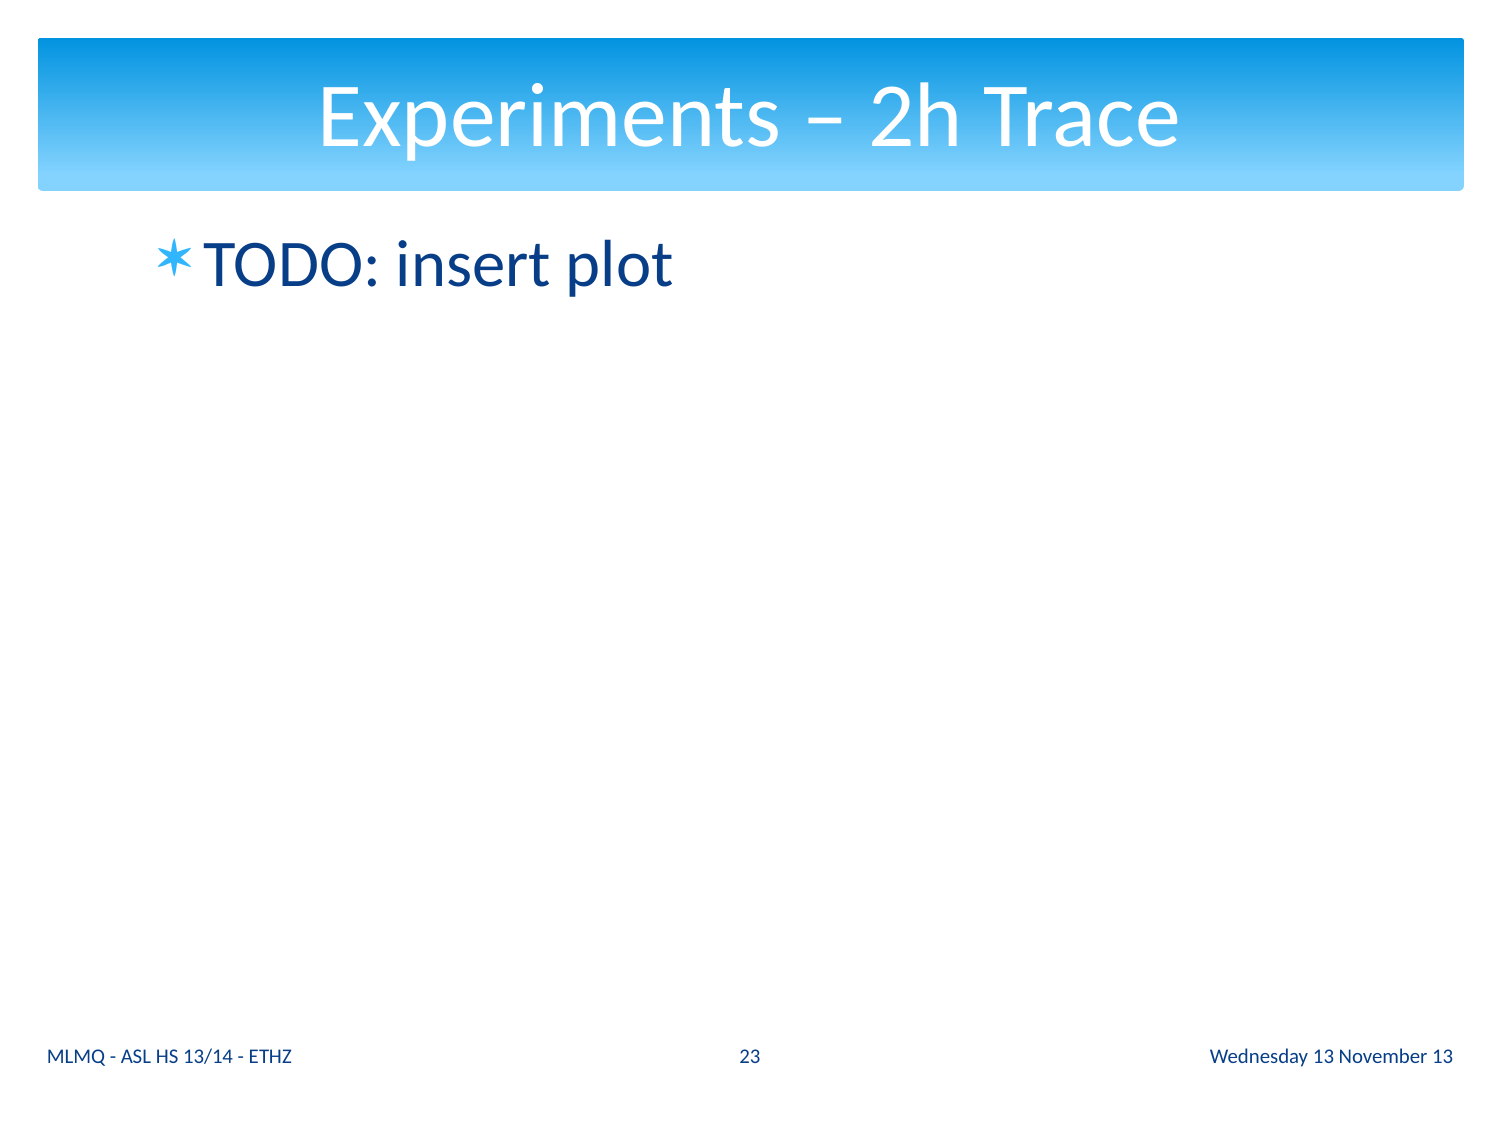

# Experiments – 2h Trace
TODO: insert plot
23
MLMQ - ASL HS 13/14 - ETHZ
Wednesday 13 November 13